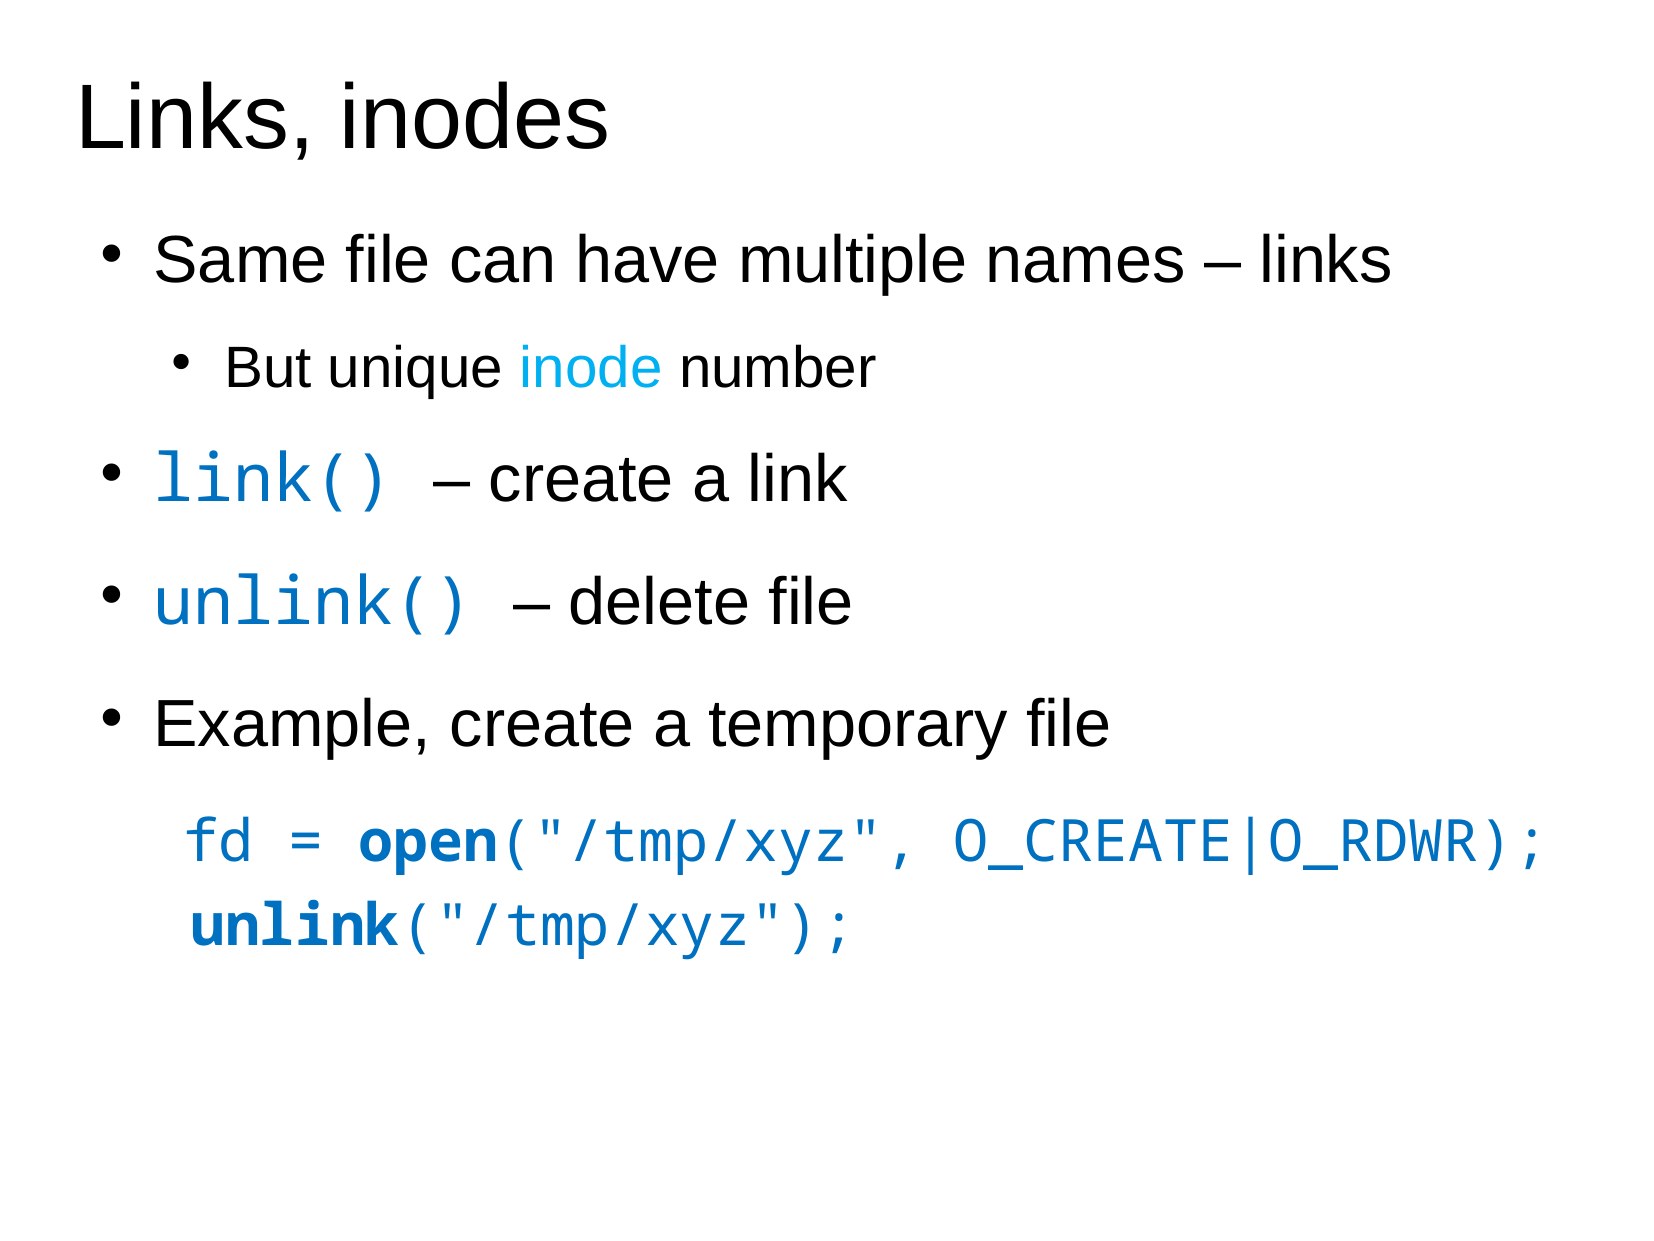

# Links, inodes
Same file can have multiple names – links
But unique inode number
link() – create a link
unlink() – delete file
Example, create a temporary file
  fd = open("/tmp/xyz", O_CREATE|O_RDWR);
  unlink("/tmp/xyz");